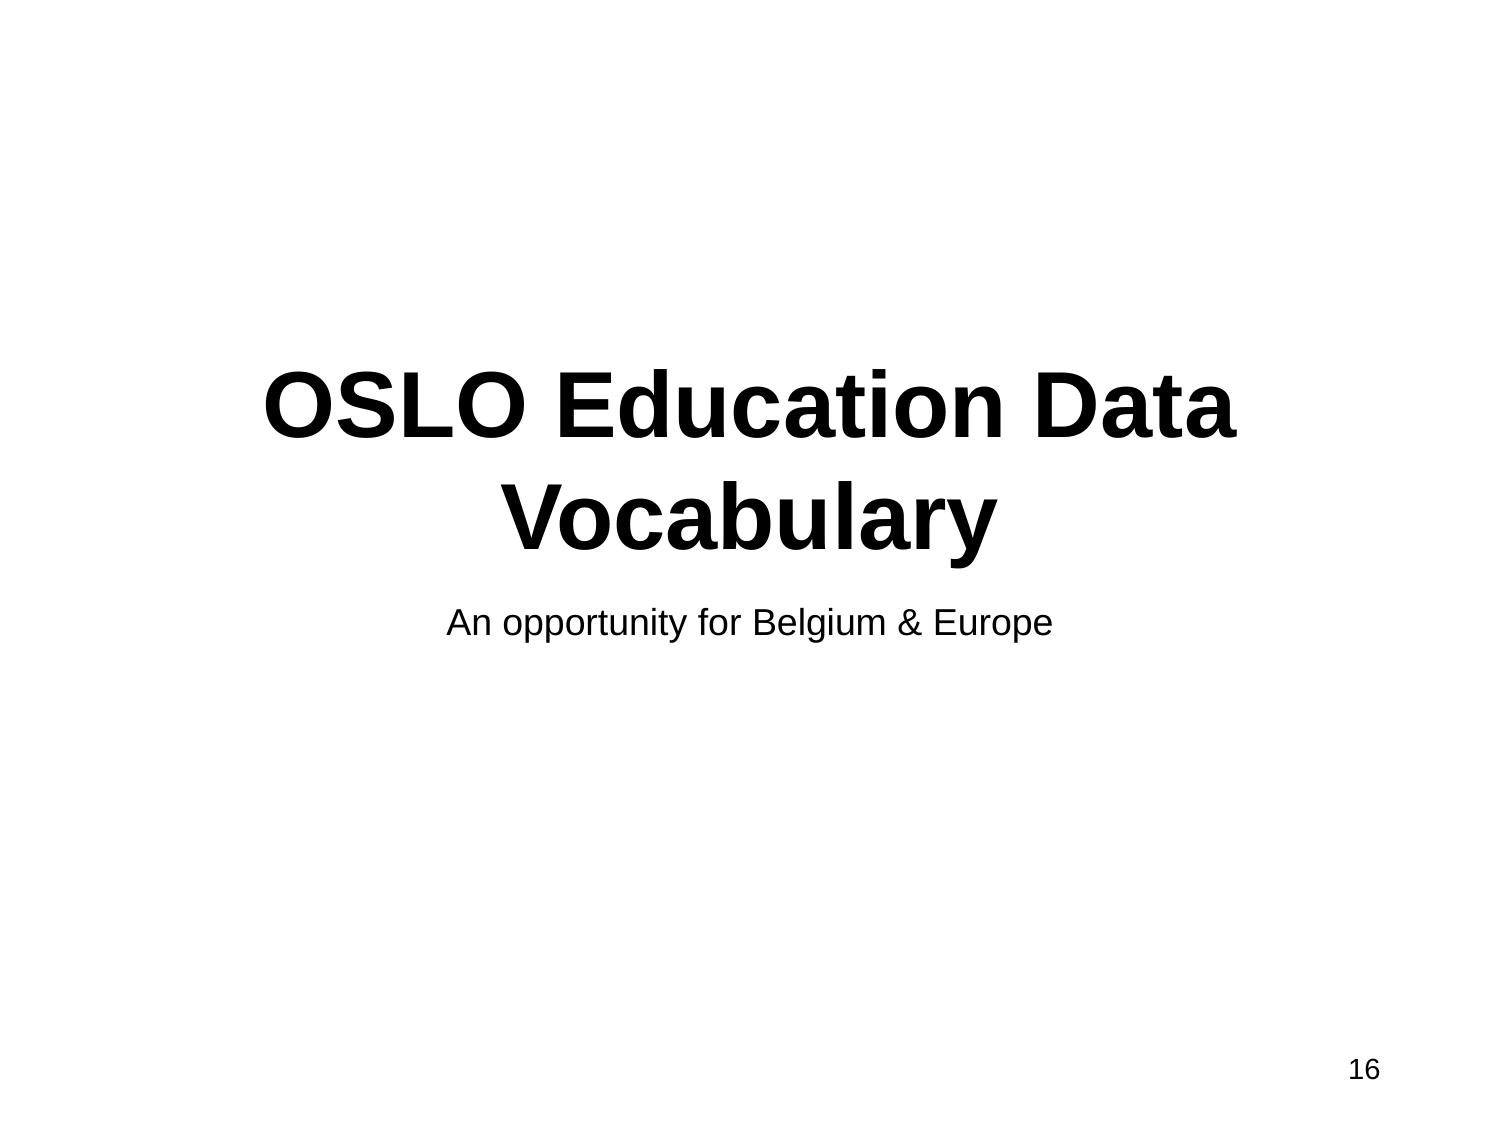

# OSLO Education Data Vocabulary
An opportunity for Belgium & Europe
16